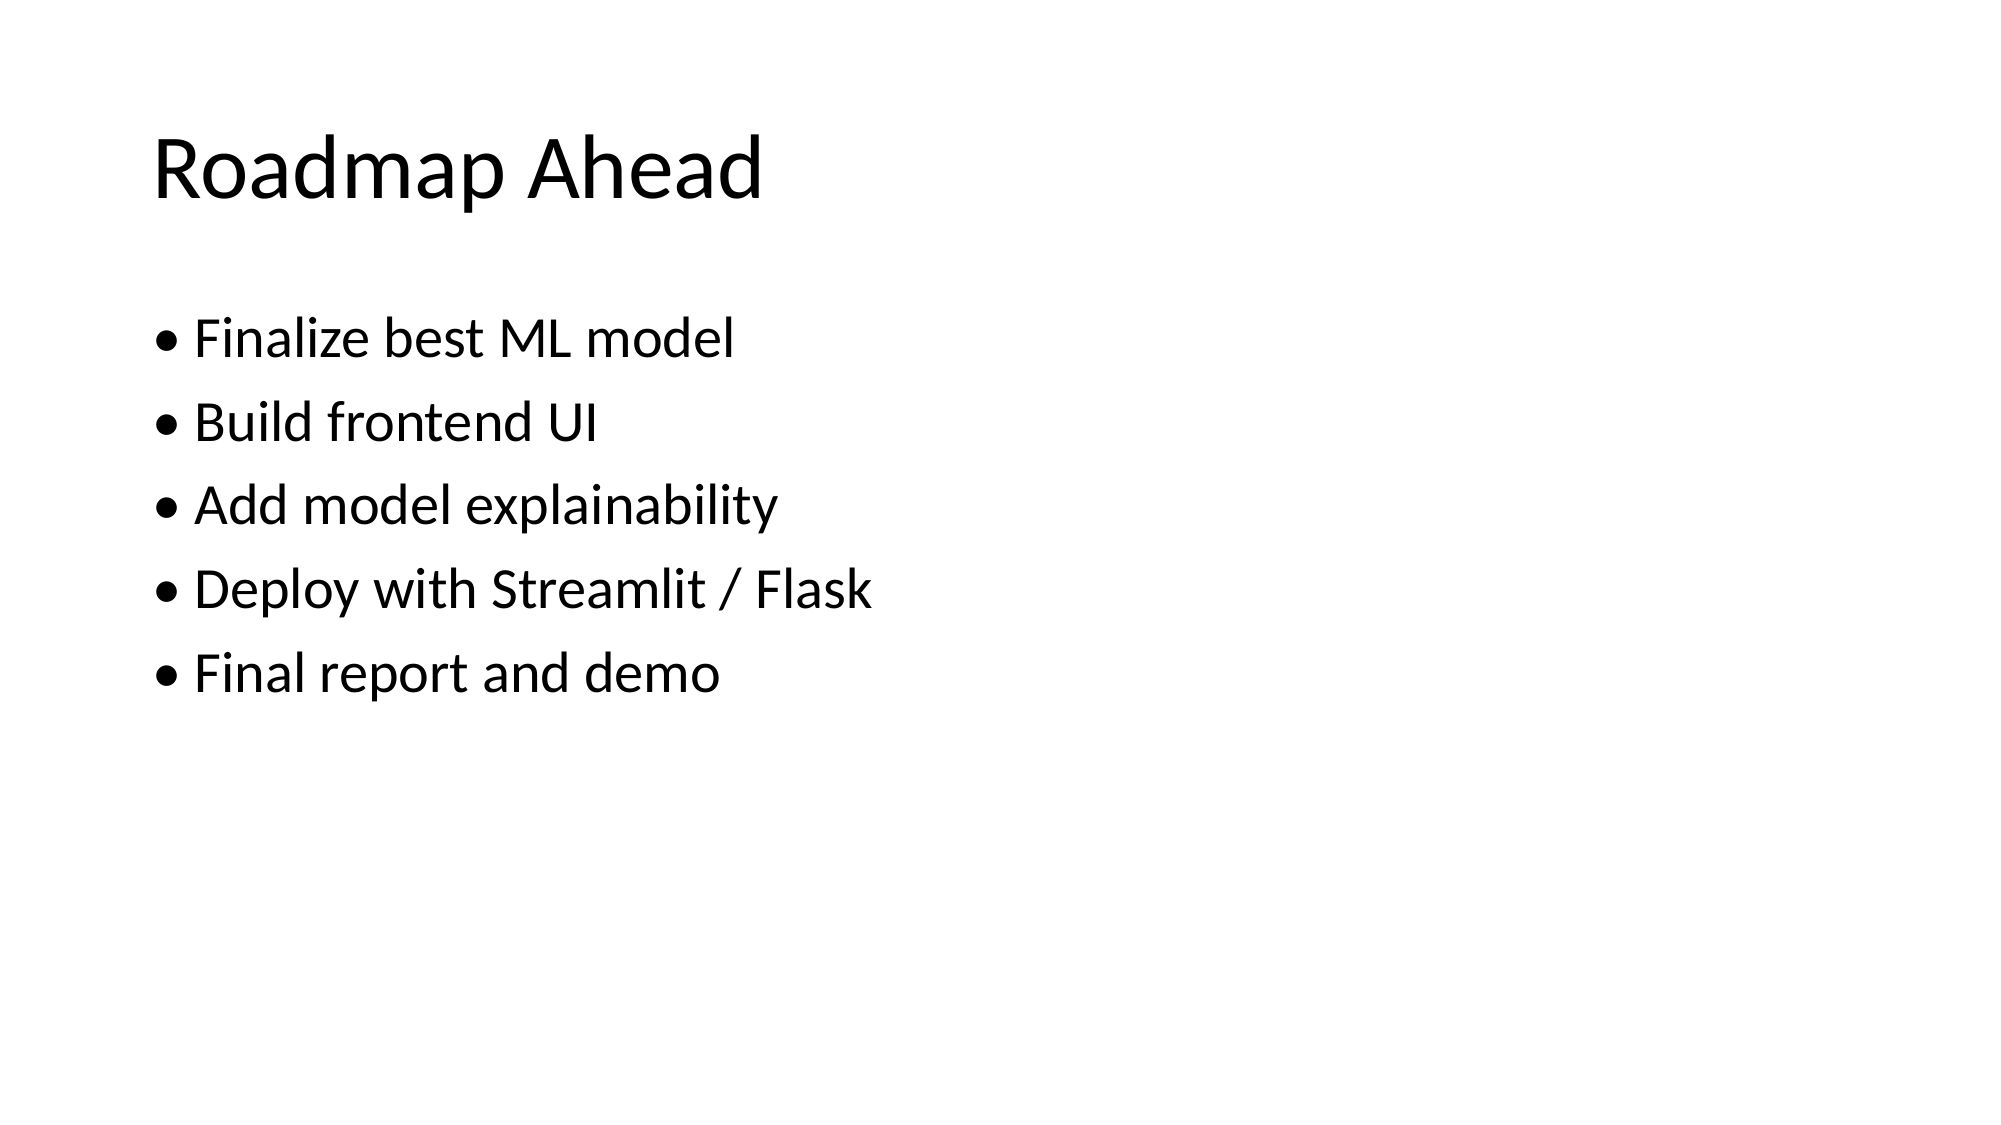

# Roadmap Ahead
• Finalize best ML model
• Build frontend UI
• Add model explainability
• Deploy with Streamlit / Flask
• Final report and demo